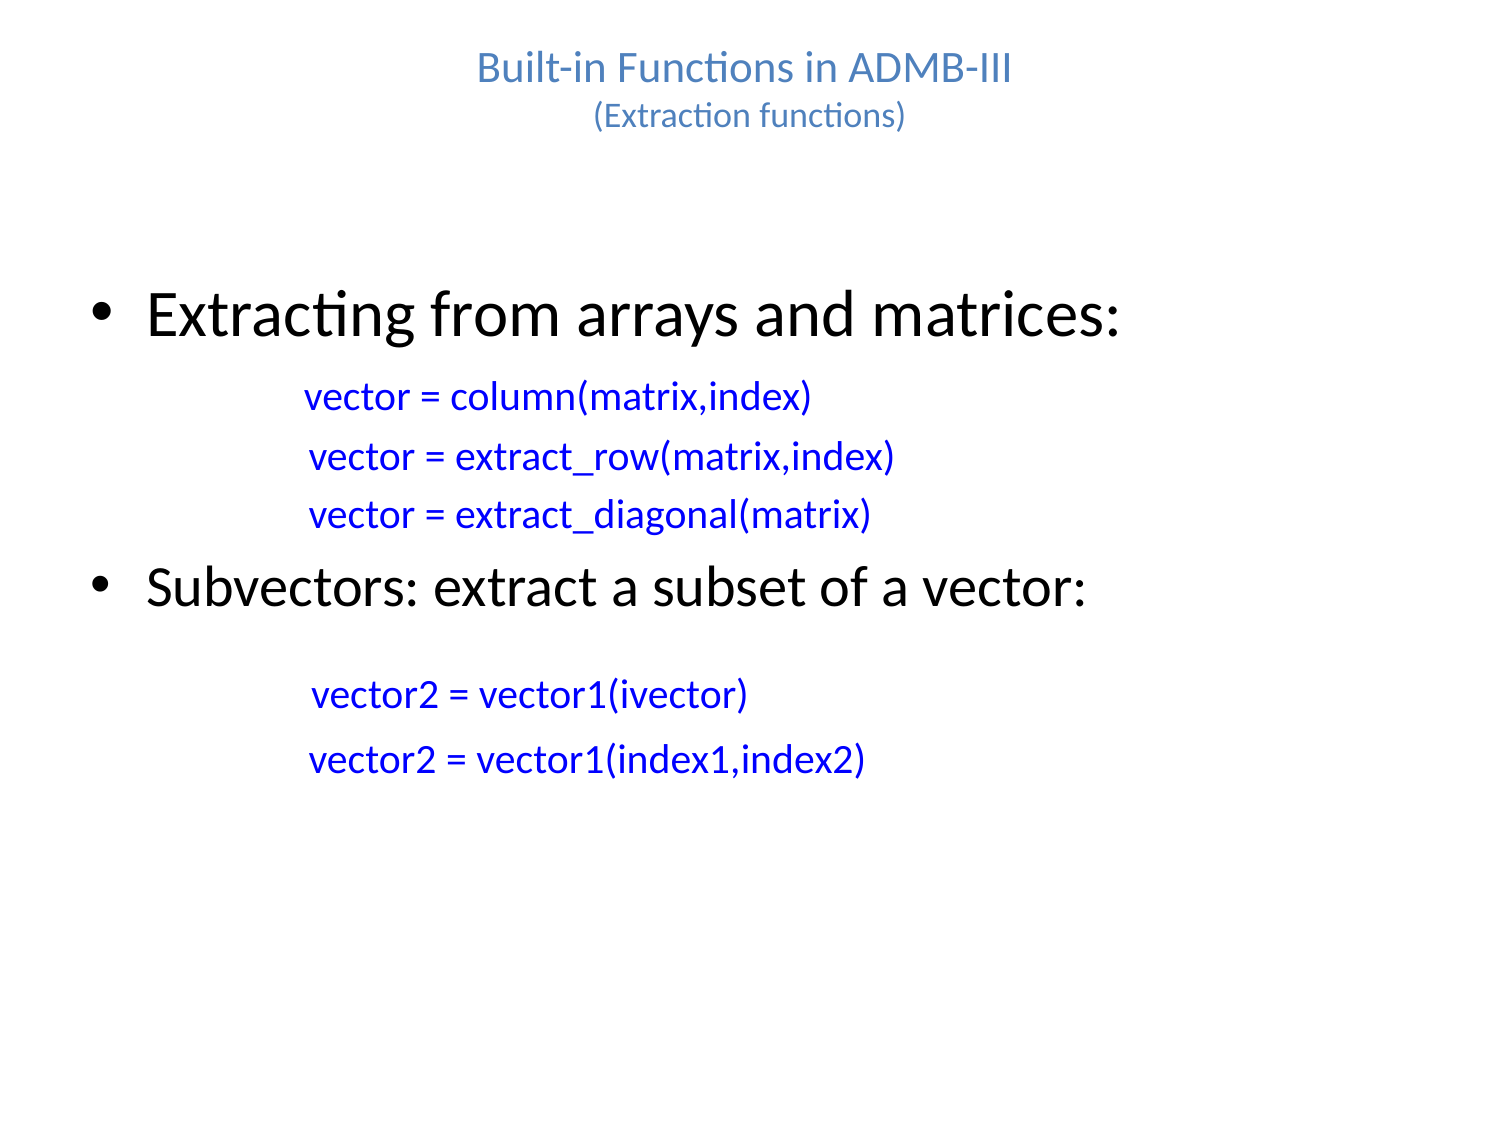

# Built-in Functions in ADMB-III (Extraction functions)
Extracting from arrays and matrices:
                   vector = column(matrix,index)
                       vector = extract_row(matrix,index)
                       vector = extract_diagonal(matrix)
Subvectors: extract a subset of a vector:
             vector2 = vector1(ivector)
                       vector2 = vector1(index1,index2)